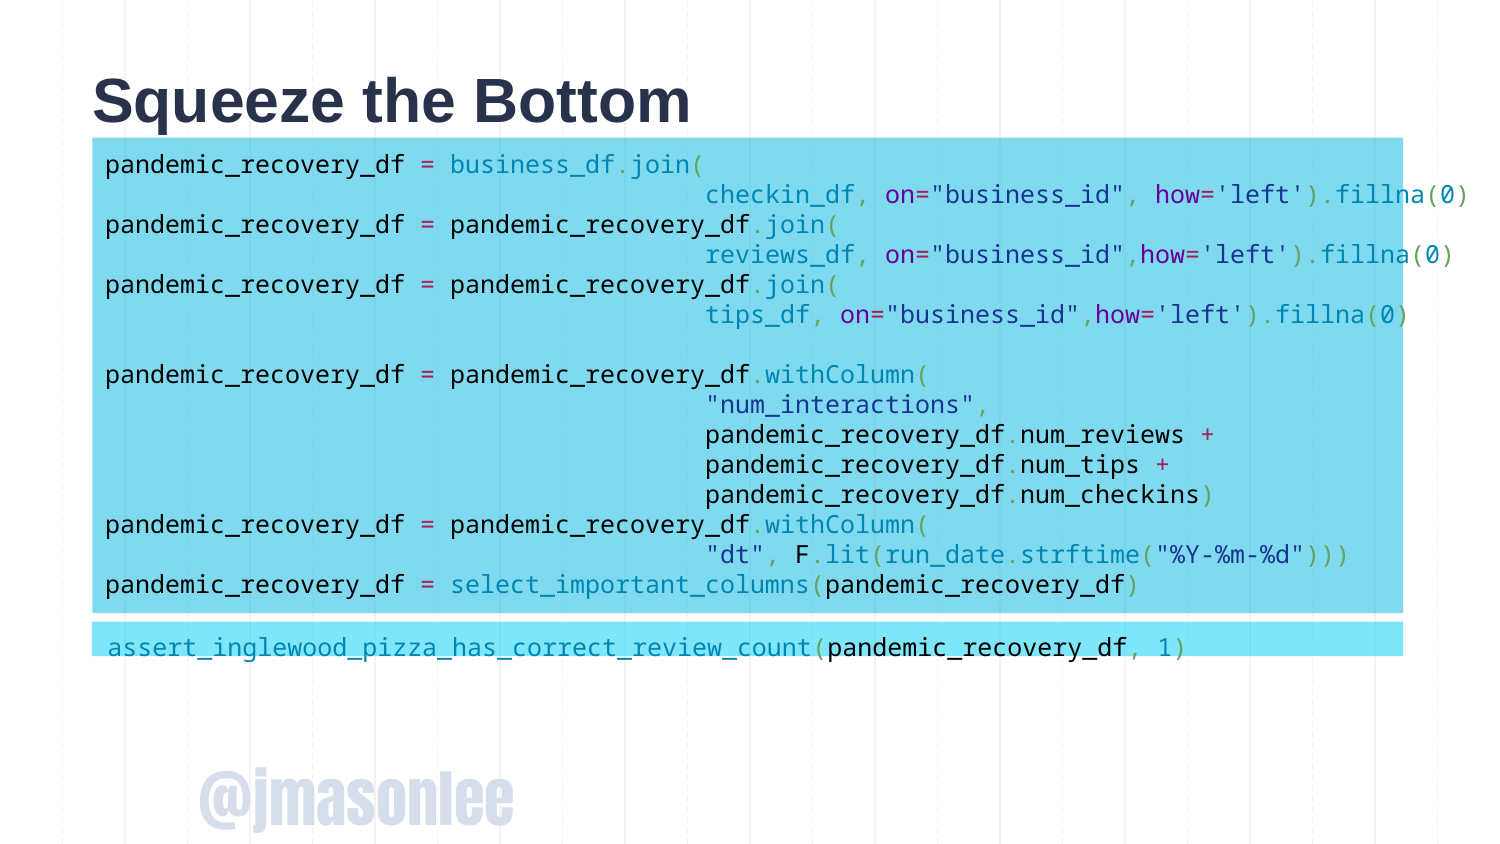

# Squeeze the Bottom

pandemic_recovery_df = business_df.join(
  				checkin_df, on="business_id", how='left').fillna(0)
pandemic_recovery_df = pandemic_recovery_df.join(
  				reviews_df, on="business_id",how='left').fillna(0)
pandemic_recovery_df = pandemic_recovery_df.join(
  				tips_df, on="business_id",how='left').fillna(0)
pandemic_recovery_df = pandemic_recovery_df.withColumn(
  				"num_interactions",
  				pandemic_recovery_df.num_reviews +
  				pandemic_recovery_df.num_tips +
  				pandemic_recovery_df.num_checkins)
pandemic_recovery_df = pandemic_recovery_df.withColumn(
    				"dt", F.lit(run_date.strftime("%Y-%m-%d")))
pandemic_recovery_df = select_important_columns(pandemic_recovery_df)

assert_inglewood_pizza_has_correct_review_count(pandemic_recovery_df, 1)
@jmasonlee
89